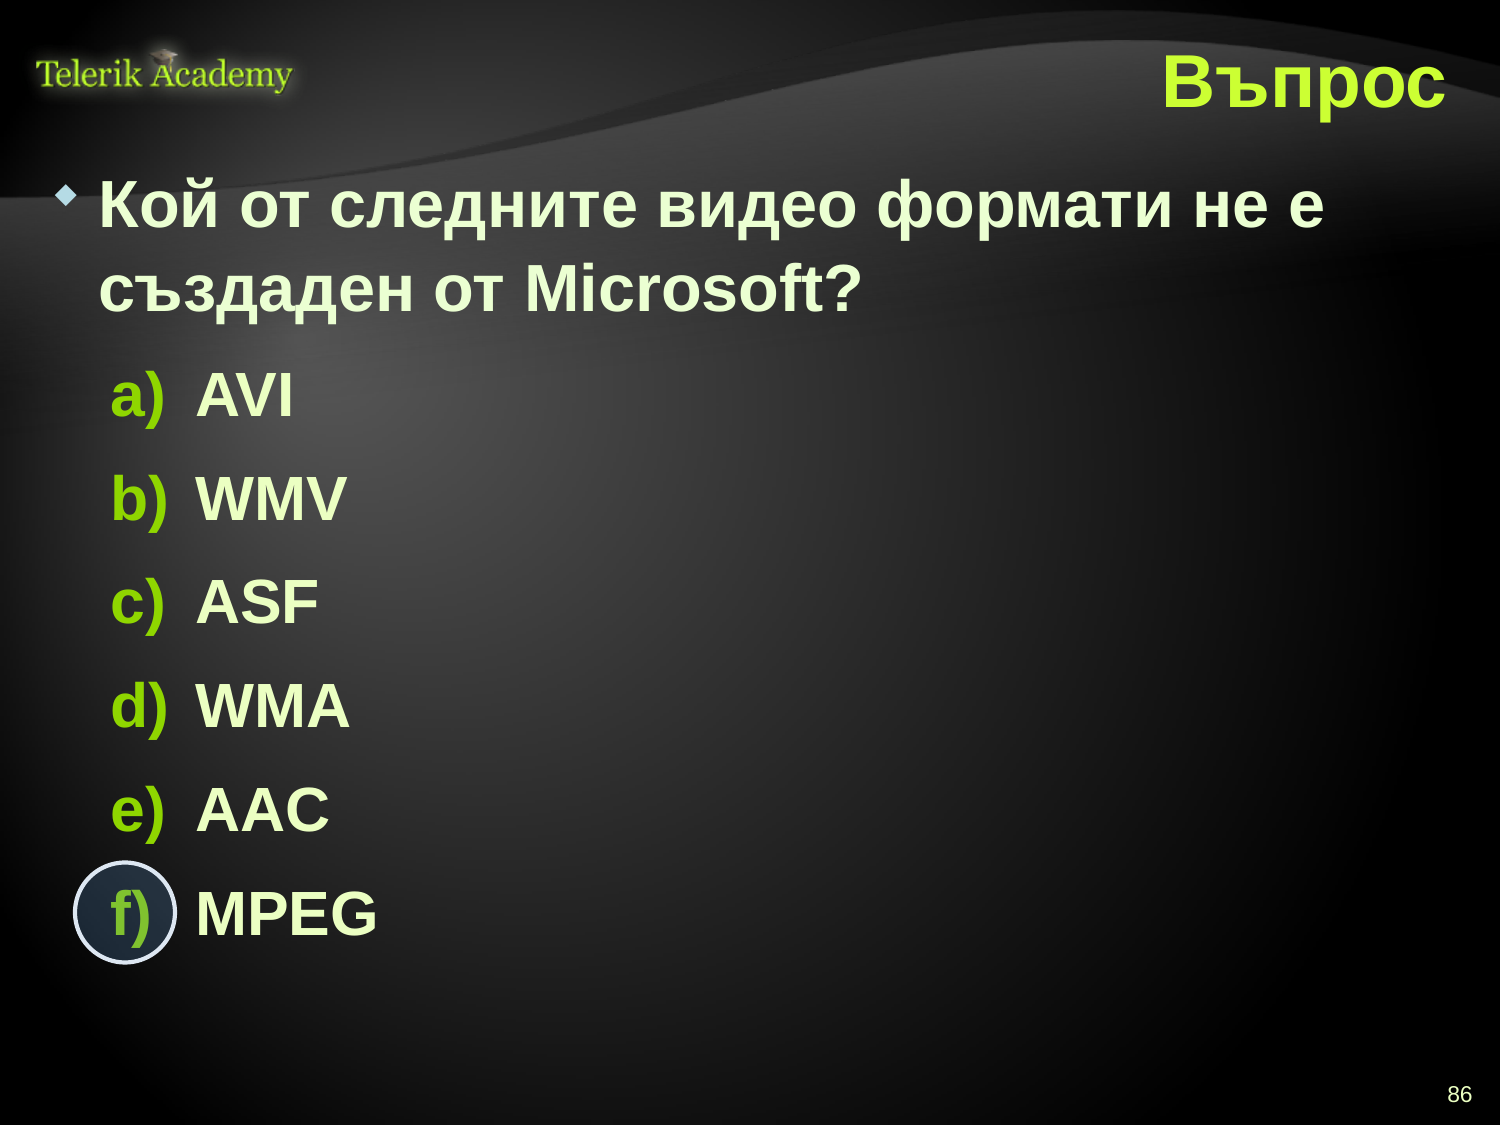

# Въпрос
Кой от следните видео формати не е създаден от Microsoft?
AVI
WMV
ASF
WMA
AAC
MPЕG

86